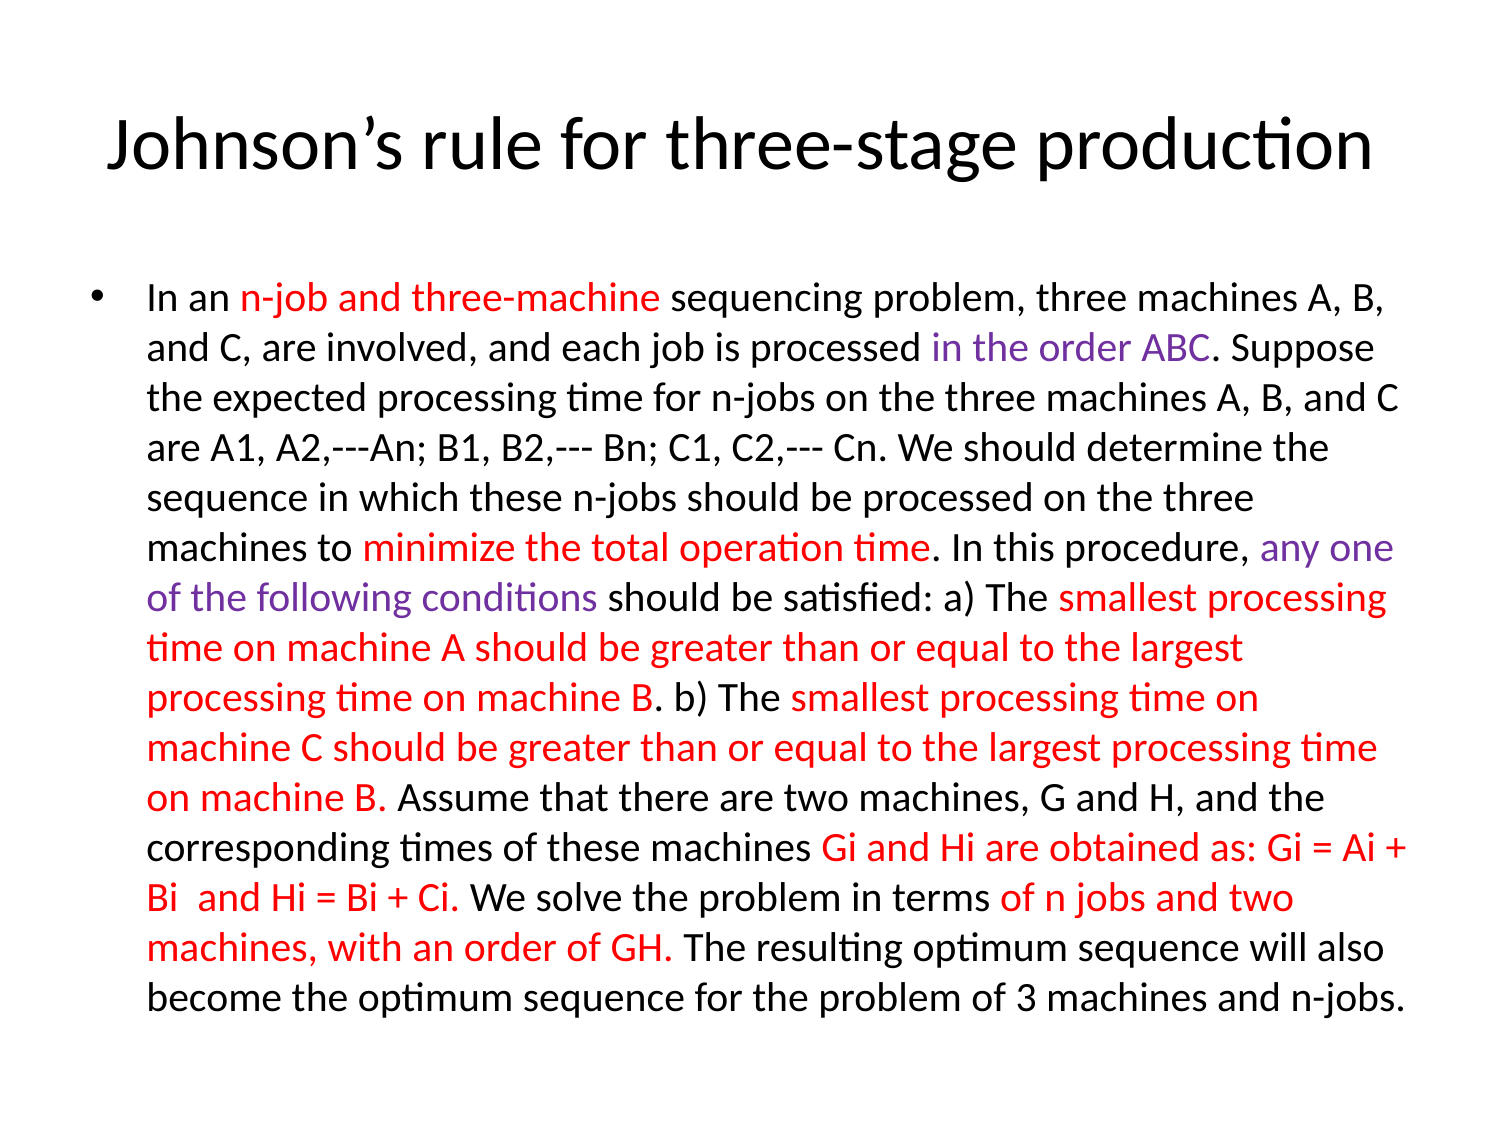

# Johnson’s rule for three-stage production
In an n-job and three-machine sequencing problem, three machines A, B, and C, are involved, and each job is processed in the order ABC. Suppose the expected processing time for n-jobs on the three machines A, B, and C are A1, A2,---An; B1, B2,--- Bn; C1, C2,--- Cn. We should determine the sequence in which these n-jobs should be processed on the three machines to minimize the total operation time. In this procedure, any one of the following conditions should be satisfied: a) The smallest processing time on machine A should be greater than or equal to the largest processing time on machine B. b) The smallest processing time on machine C should be greater than or equal to the largest processing time on machine B. Assume that there are two machines, G and H, and the corresponding times of these machines Gi and Hi are obtained as: Gi = Ai + Bi  and Hi = Bi + Ci. We solve the problem in terms of n jobs and two machines, with an order of GH. The resulting optimum sequence will also become the optimum sequence for the problem of 3 machines and n-jobs.